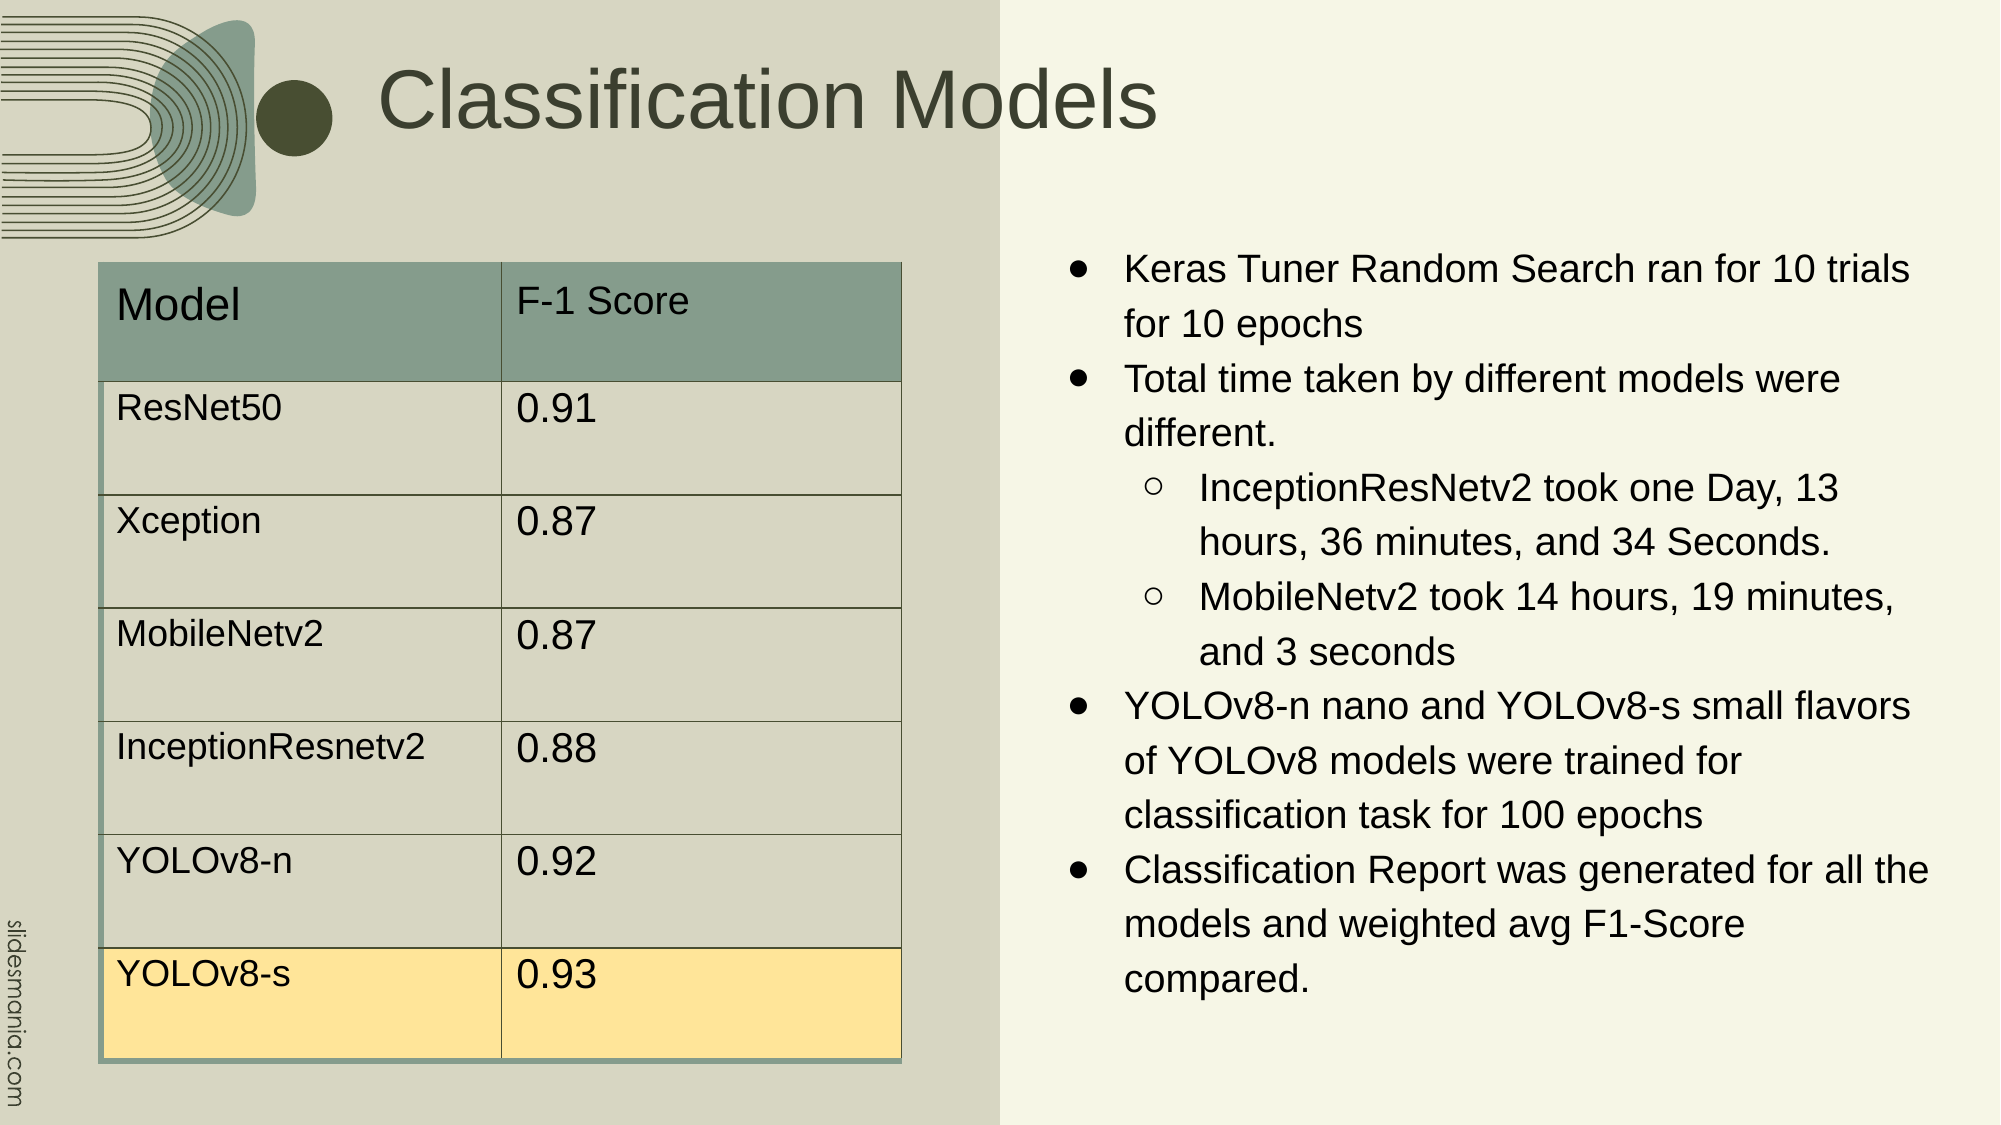

# Classification Models

Keras Tuner Random Search ran for 10 trials for 10 epochs
Total time taken by different models were different.
InceptionResNetv2 took one Day, 13 hours, 36 minutes, and 34 Seconds.
MobileNetv2 took 14 hours, 19 minutes, and 3 seconds
YOLOv8-n nano and YOLOv8-s small flavors of YOLOv8 models were trained for classification task for 100 epochs
Classification Report was generated for all the models and weighted avg F1-Score compared.

| Model | F-1 Score |
| --- | --- |
| ResNet50 | 0.91 |
| Xception | 0.87 |
| MobileNetv2 | 0.87 |
| InceptionResnetv2 | 0.88 |
| YOLOv8-n | 0.92 |
| YOLOv8-s | 0.93 |